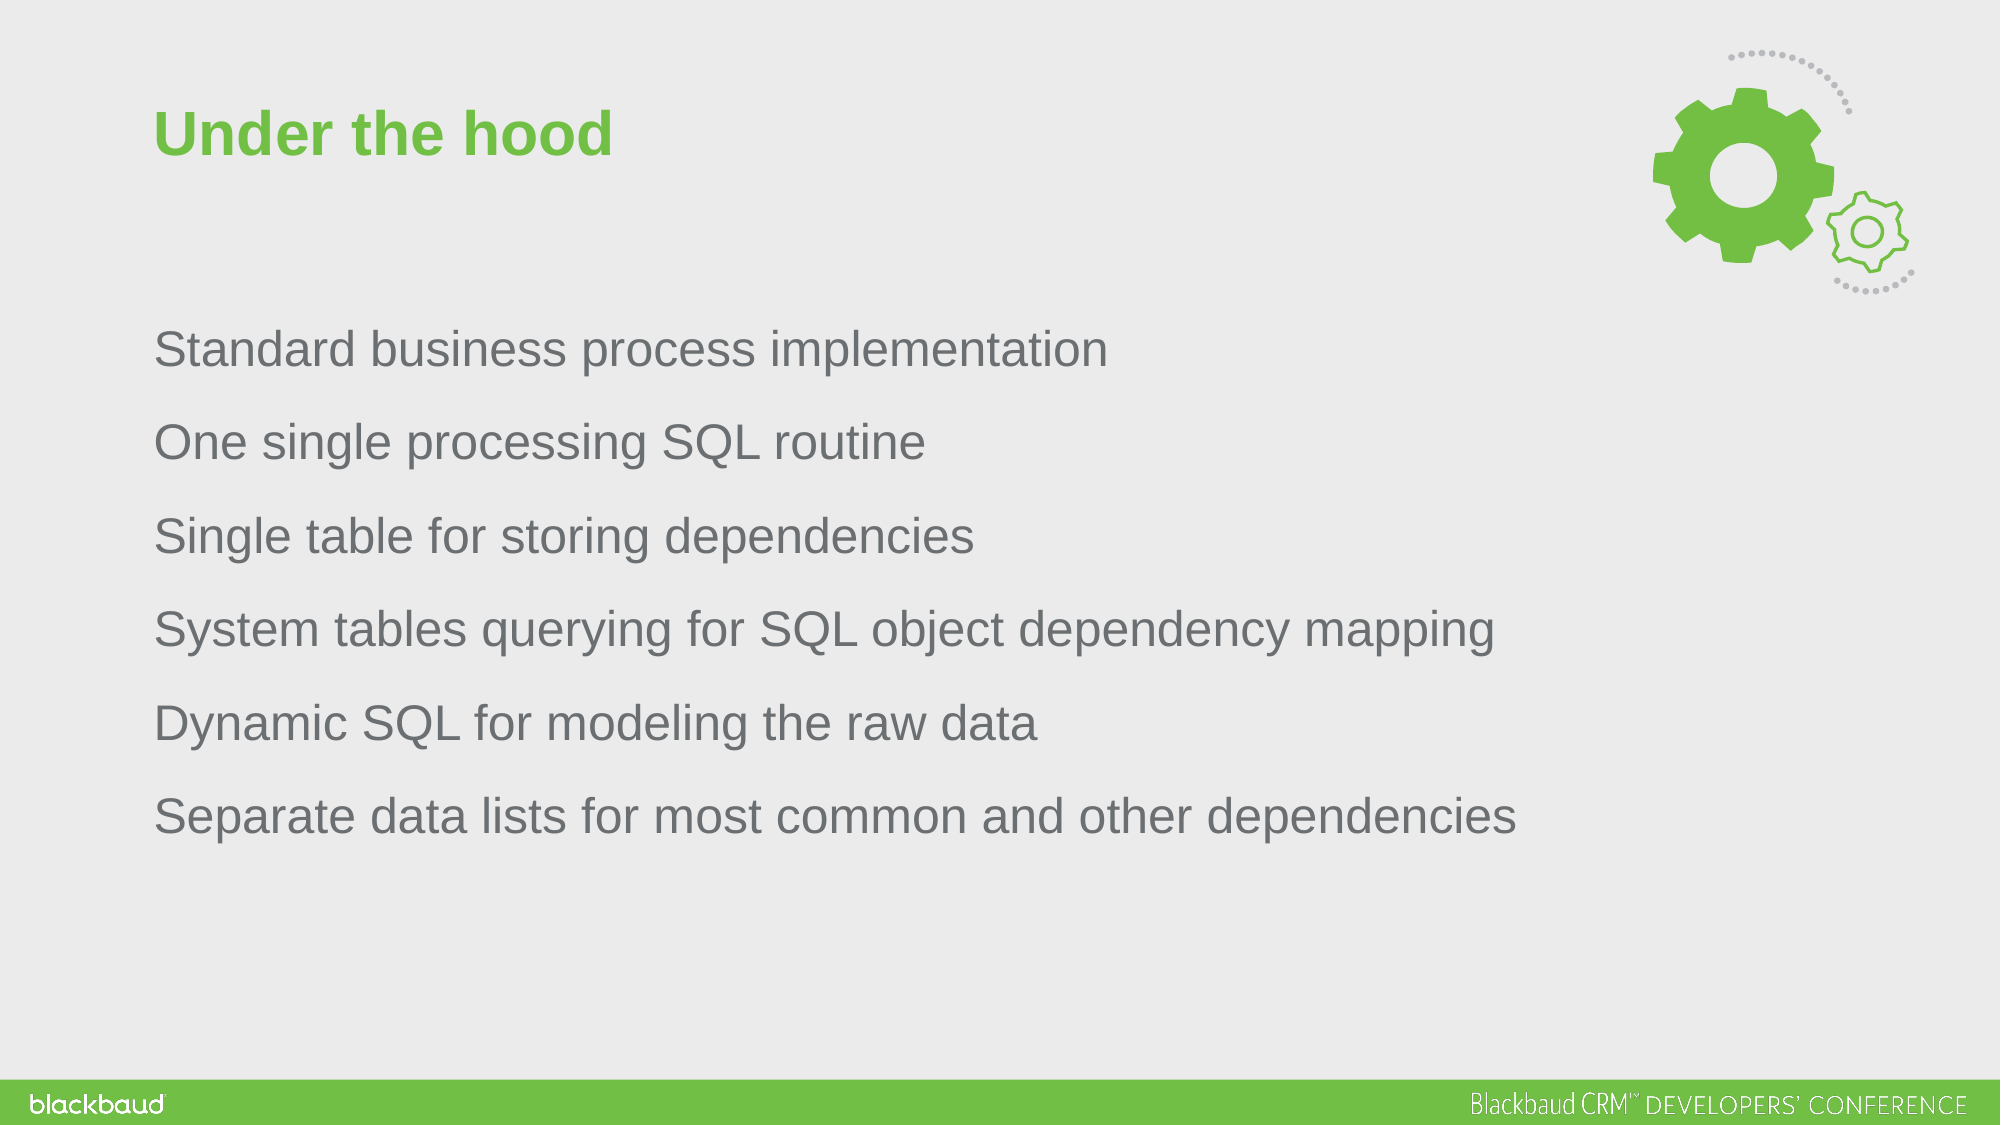

Under the hood
Standard business process implementation
One single processing SQL routine
Single table for storing dependencies
System tables querying for SQL object dependency mapping
Dynamic SQL for modeling the raw data
Separate data lists for most common and other dependencies